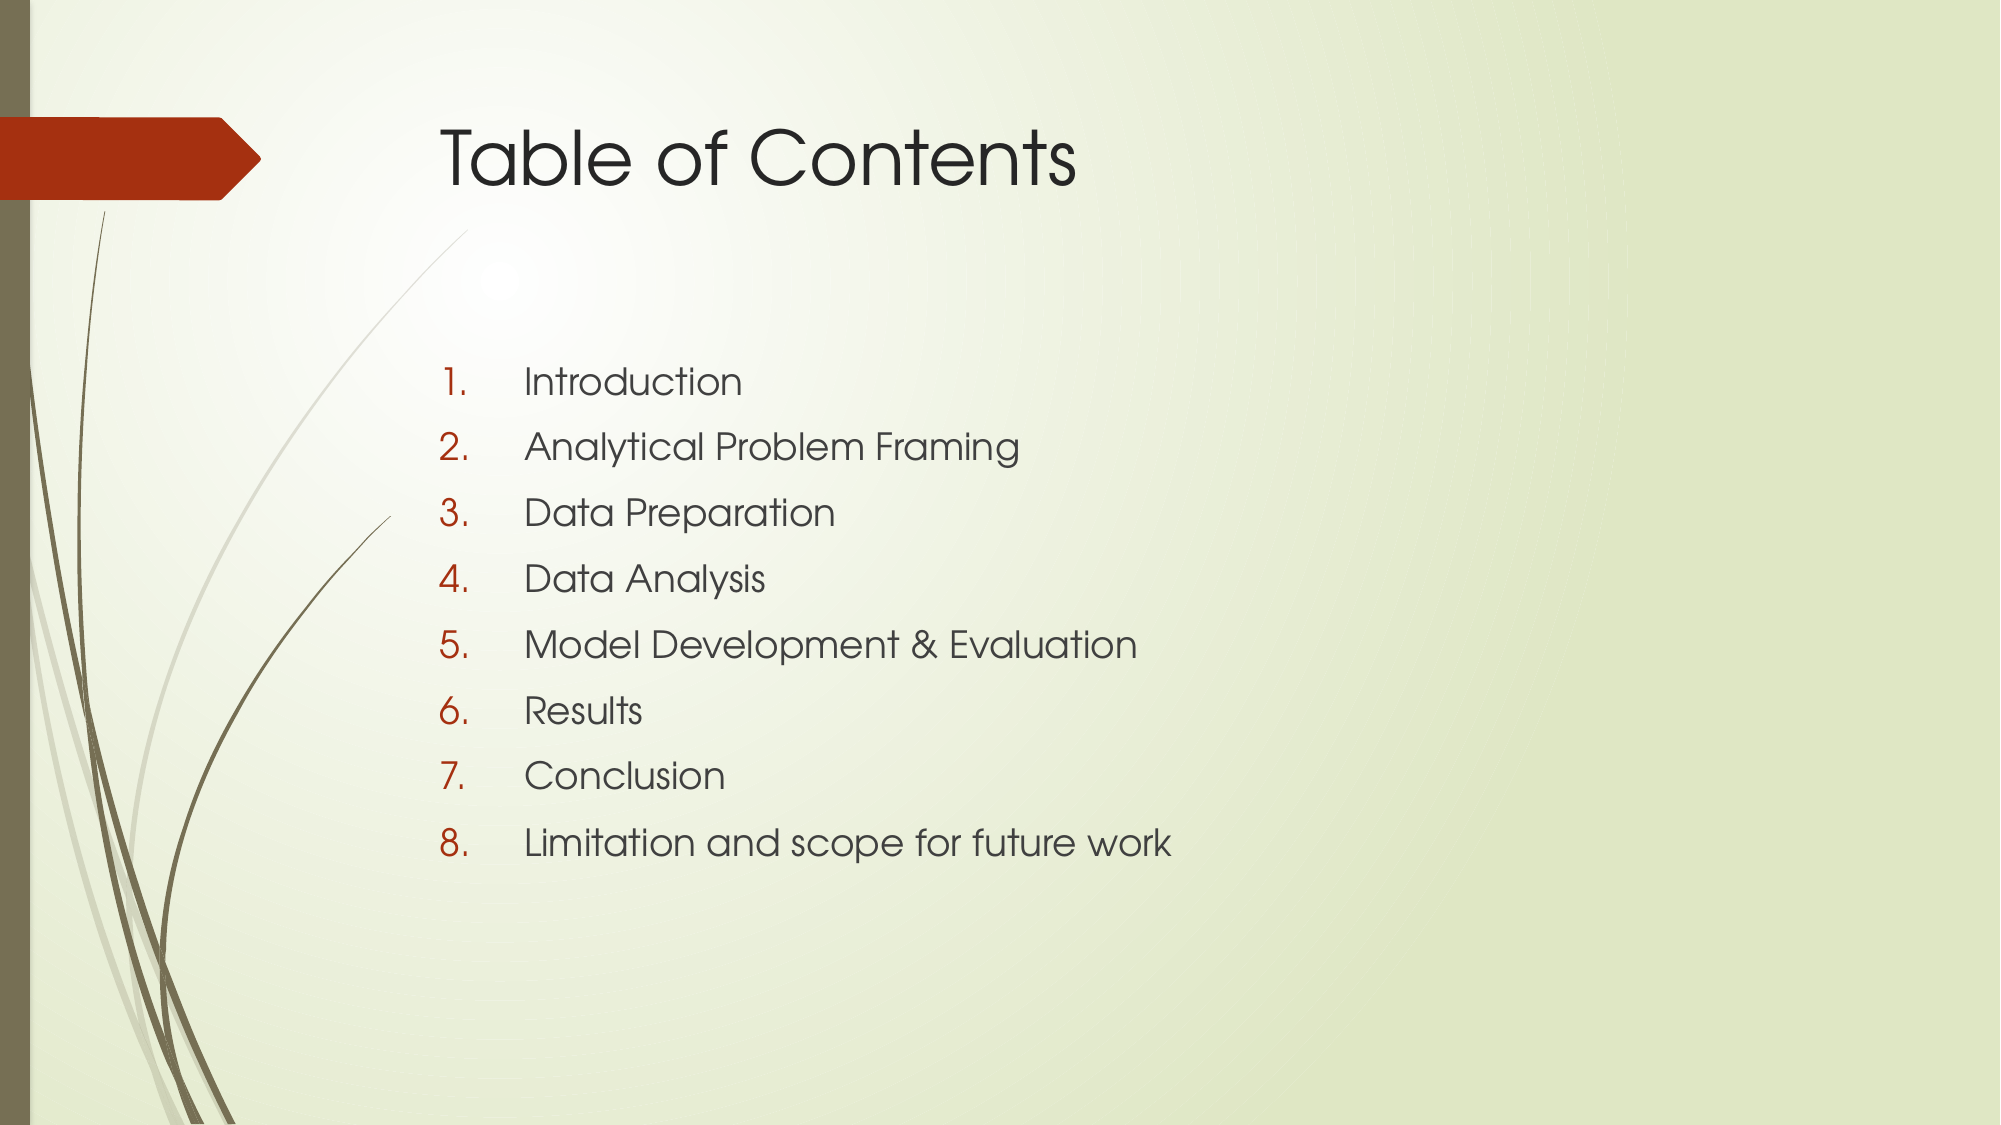

# Table of Contents
Introduction
Analytical Problem Framing
Data Preparation
Data Analysis
Model Development & Evaluation
Results
Conclusion
Limitation and scope for future work